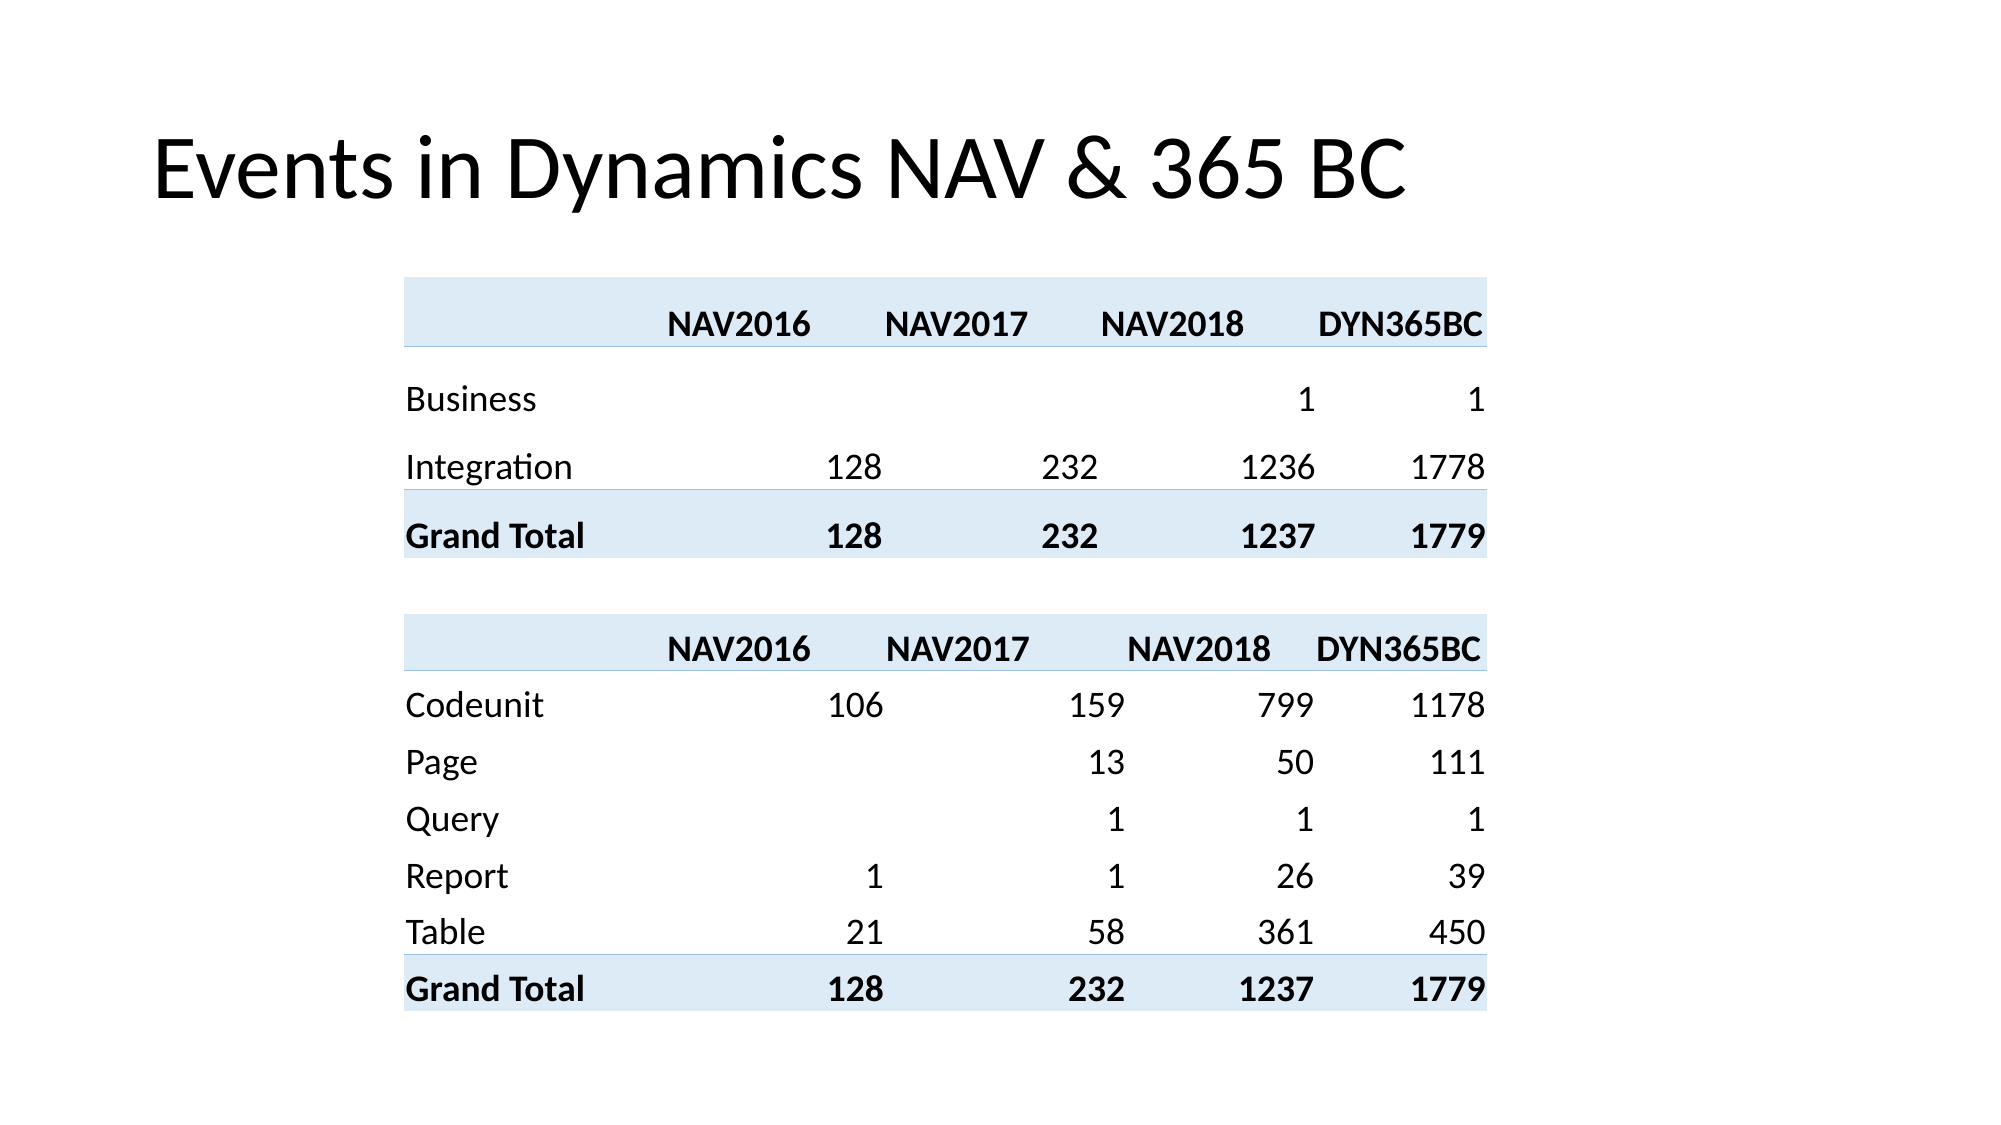

# Events in Dynamics NAV & 365 BC
|  | NAV2016 | NAV2017 | NAV2018 | DYN365BC |
| --- | --- | --- | --- | --- |
| Business |  |  | 1 | 1 |
| Integration | 128 | 232 | 1236 | 1778 |
| Grand Total | 128 | 232 | 1237 | 1779 |
|  | NAV2016 | NAV2017 | NAV2018 | DYN365BC |
| --- | --- | --- | --- | --- |
| Codeunit | 106 | 159 | 799 | 1178 |
| Page |  | 13 | 50 | 111 |
| Query |  | 1 | 1 | 1 |
| Report | 1 | 1 | 26 | 39 |
| Table | 21 | 58 | 361 | 450 |
| Grand Total | 128 | 232 | 1237 | 1779 |